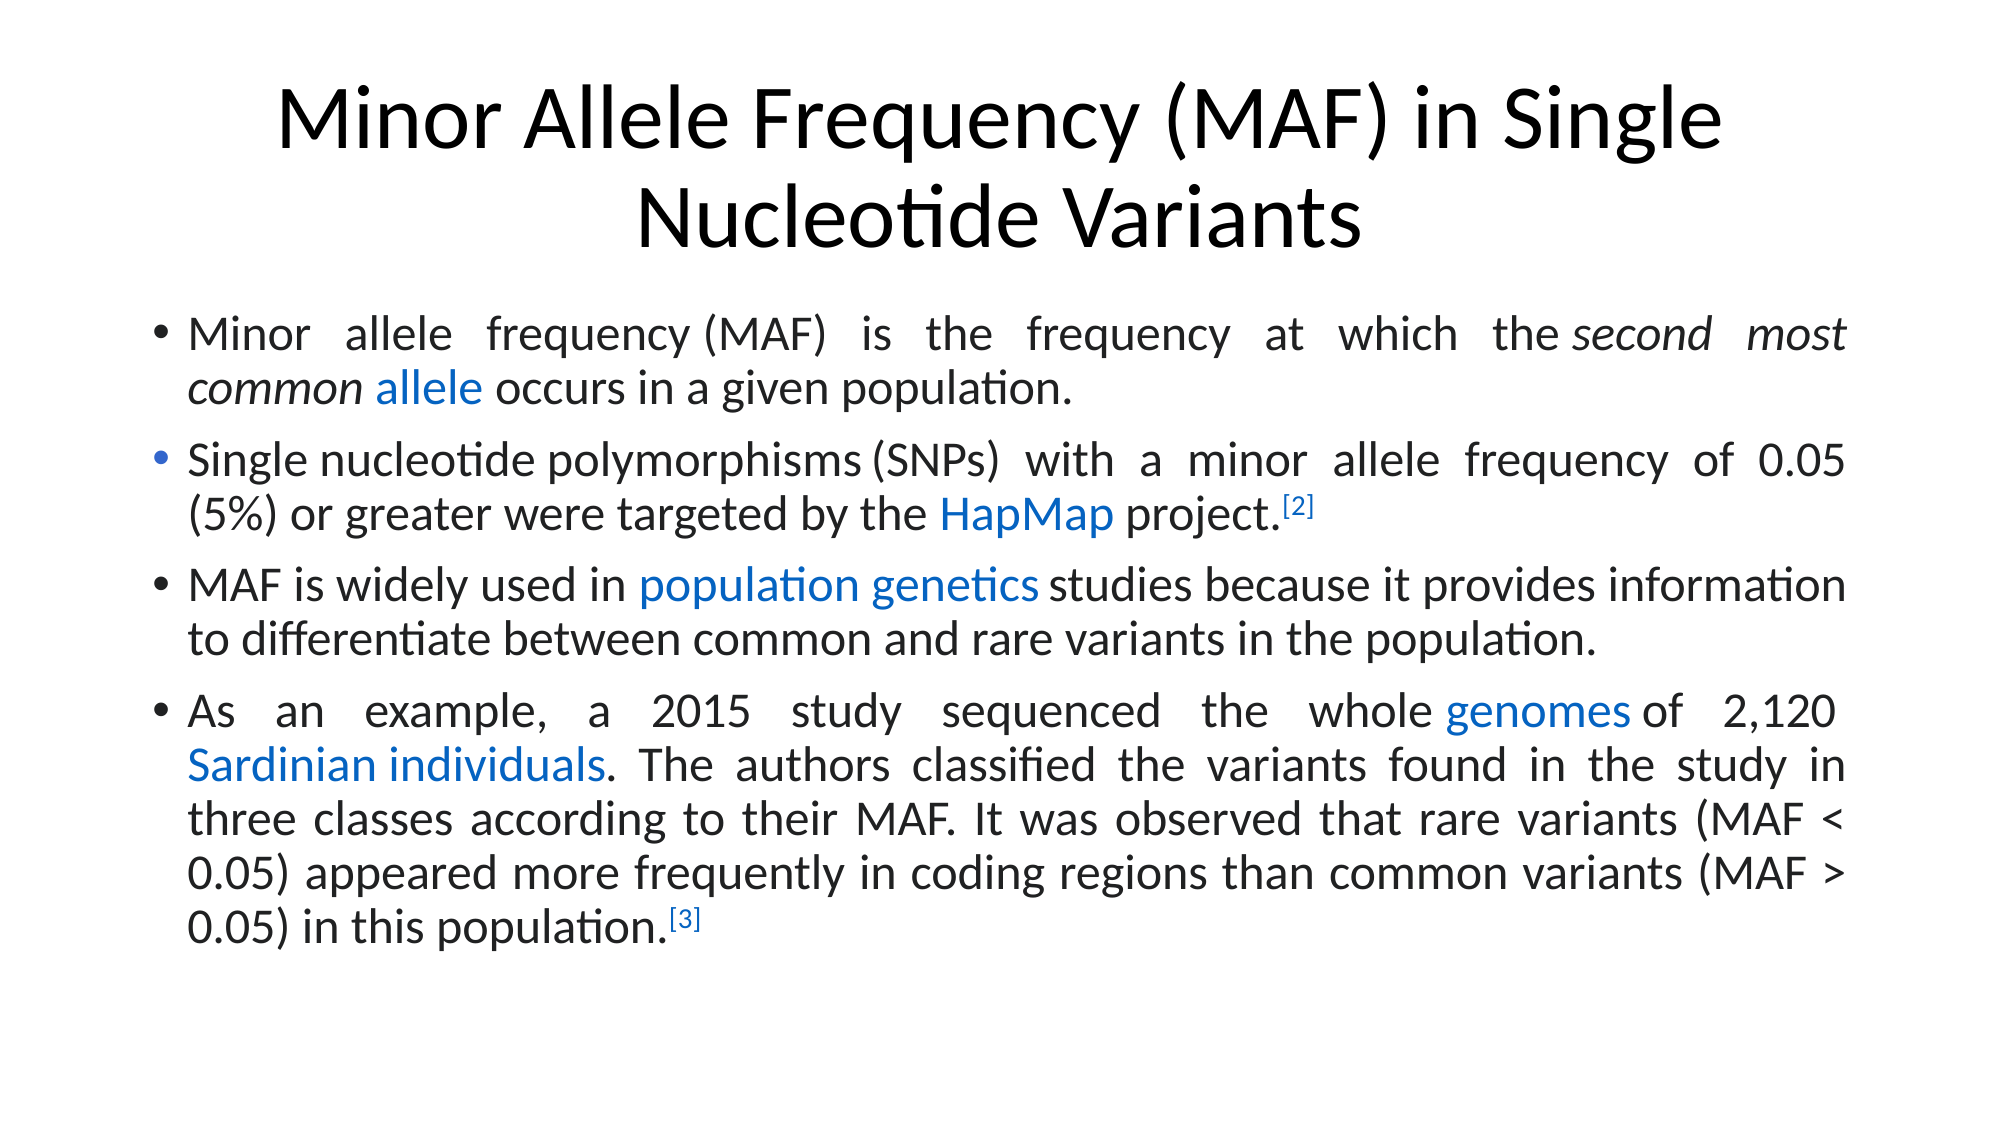

# Minor Allele Frequency (MAF) in Single Nucleotide Variants
Minor allele frequency (MAF) is the frequency at which the second most common allele occurs in a given population.
Single nucleotide polymorphisms (SNPs) with a minor allele frequency of 0.05 (5%) or greater were targeted by the HapMap project.[2]
MAF is widely used in population genetics studies because it provides information to differentiate between common and rare variants in the population.
As an example, a 2015 study sequenced the whole genomes of 2,120 Sardinian individuals. The authors classified the variants found in the study in three classes according to their MAF. It was observed that rare variants (MAF < 0.05) appeared more frequently in coding regions than common variants (MAF > 0.05) in this population.[3]